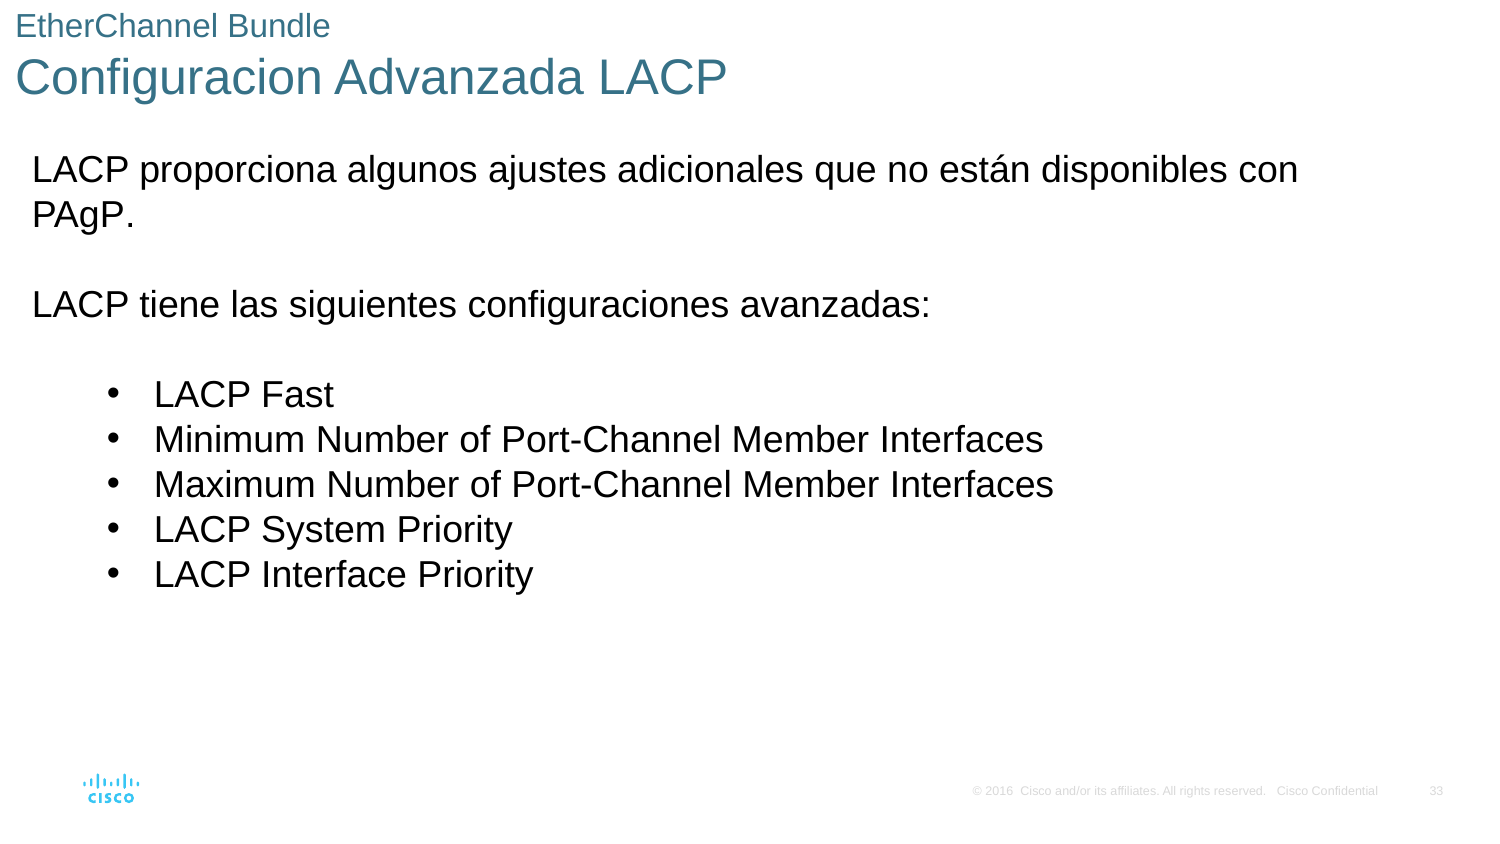

# EtherChannel Bundle Configuracion Advanzada LACP
LACP proporciona algunos ajustes adicionales que no están disponibles con PAgP.

LACP tiene las siguientes configuraciones avanzadas:

LACP Fast
Minimum Number of Port-Channel Member Interfaces
Maximum Number of Port-Channel Member Interfaces
LACP System Priority
LACP Interface Priority